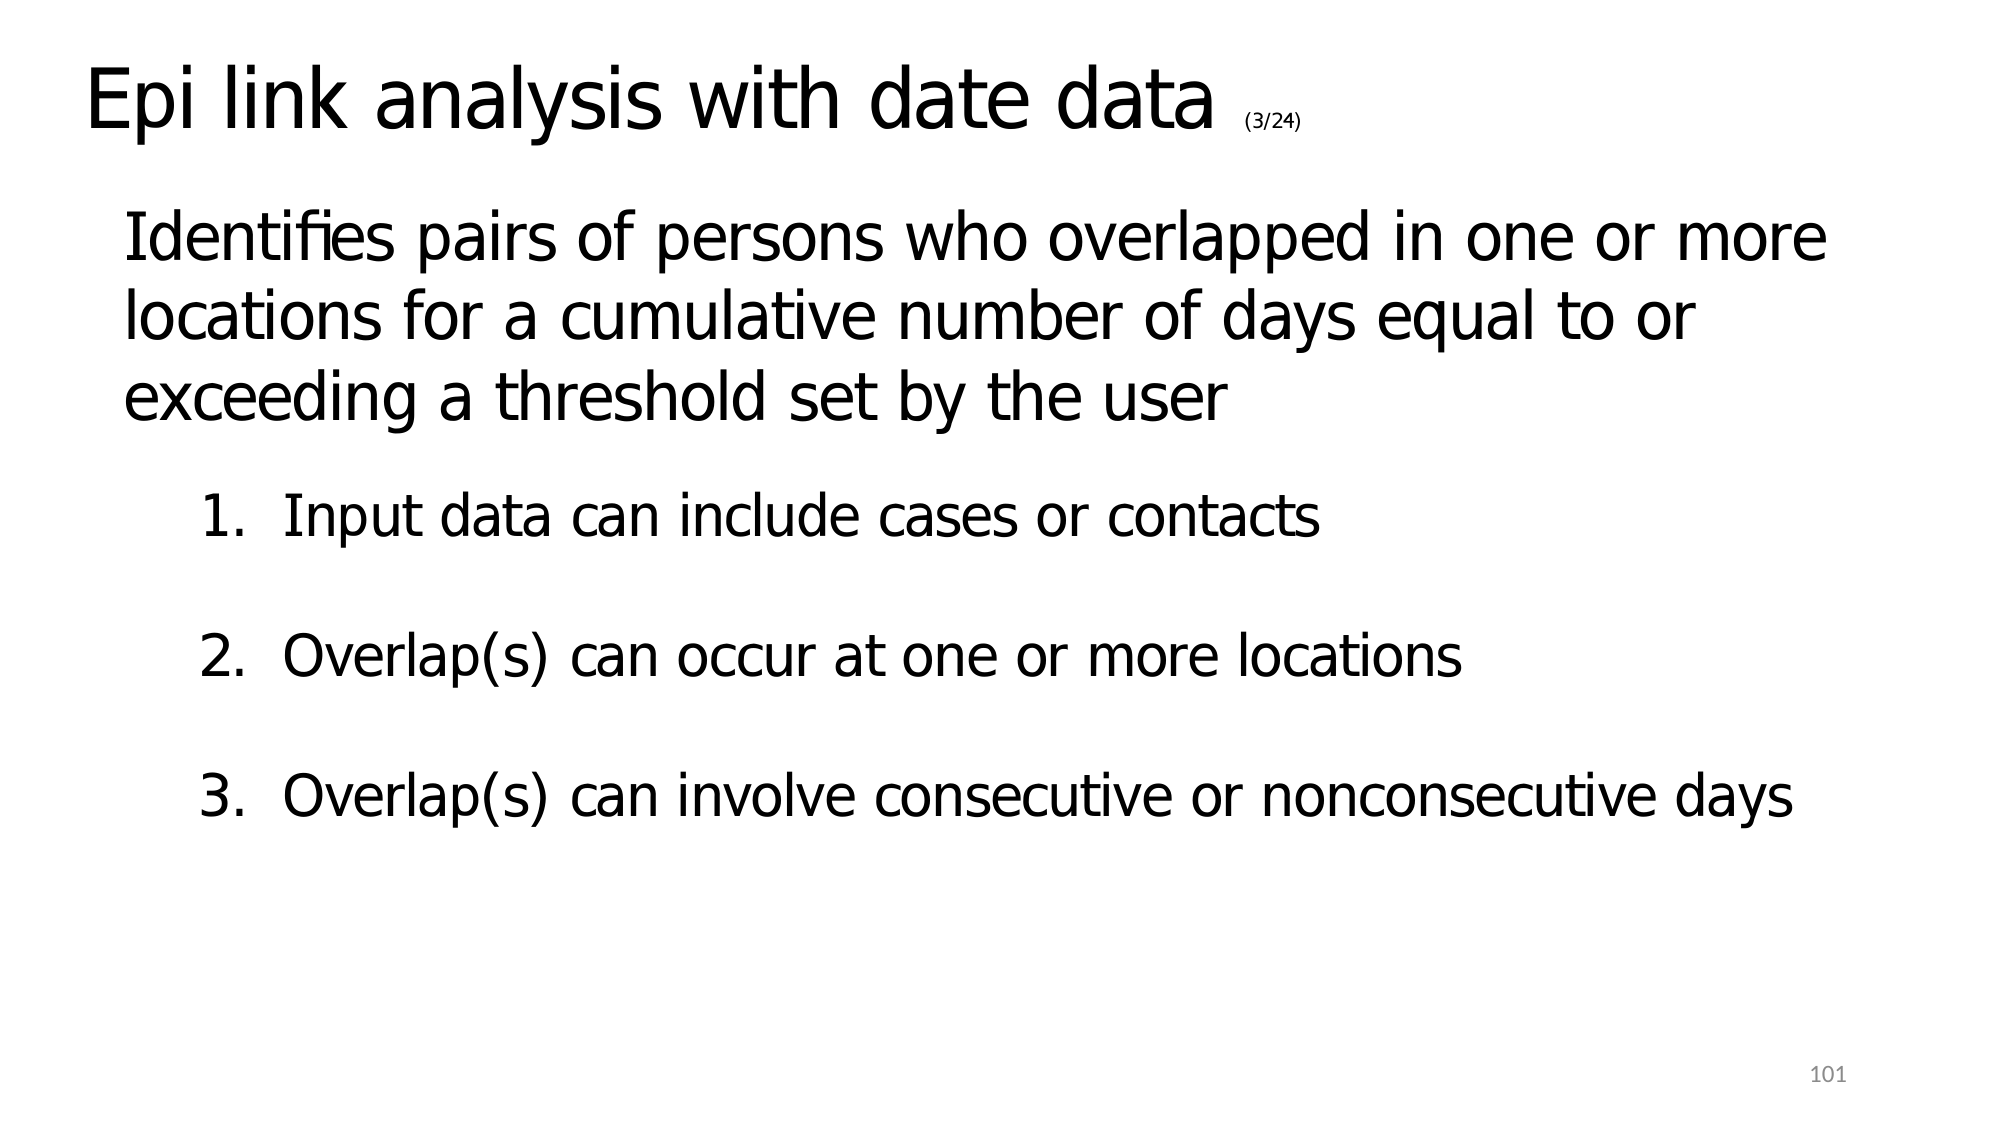

Epi link analysis with date data (3/24)
Identifies pairs of persons who overlapped in one or more locations for a cumulative number of days equal to or exceeding a threshold set by the user

Input data can include cases or contacts

Overlap(s) can occur at one or more locations

Overlap(s) can involve consecutive or nonconsecutive days
101